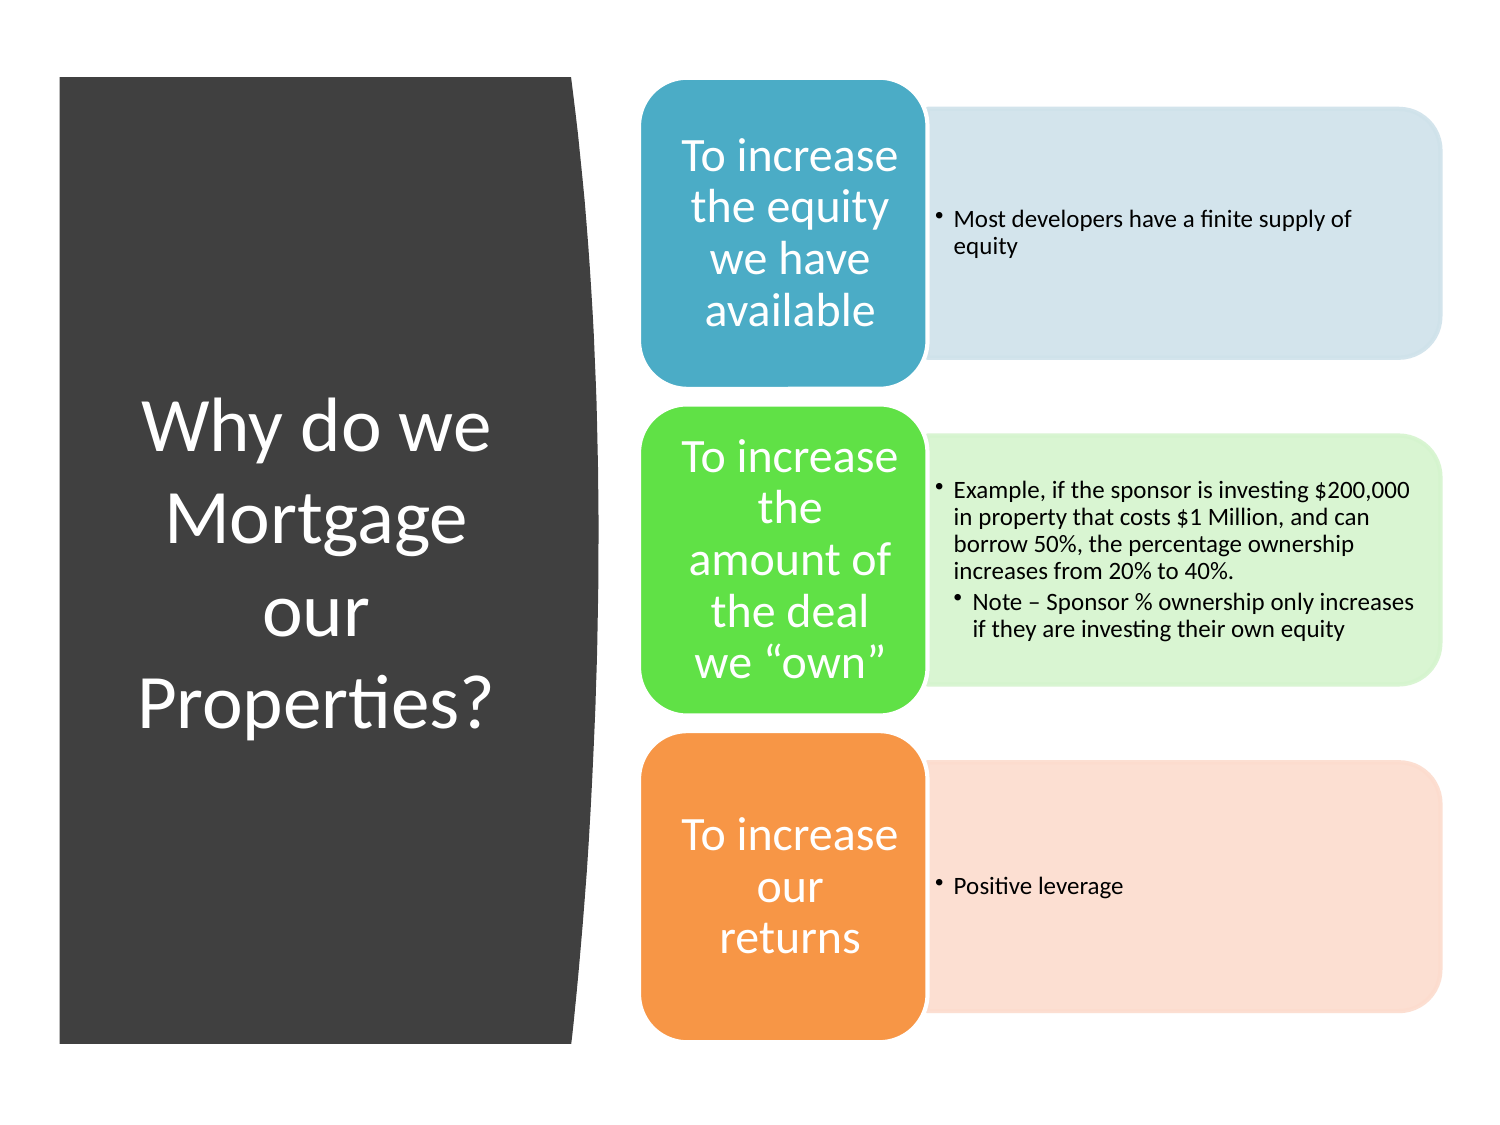

Most developers have a finite supply of equity
To increase the equity we have available
Example, if the sponsor is investing $200,000 in property that costs $1 Million, and can borrow 50%, the percentage ownership increases from 20% to 40%.
Note – Sponsor % ownership only increases if they are investing their own equity
To increase the amount of the deal we “own”
Positive leverage
To increase our returns

# Why do we Mortgage our Properties?